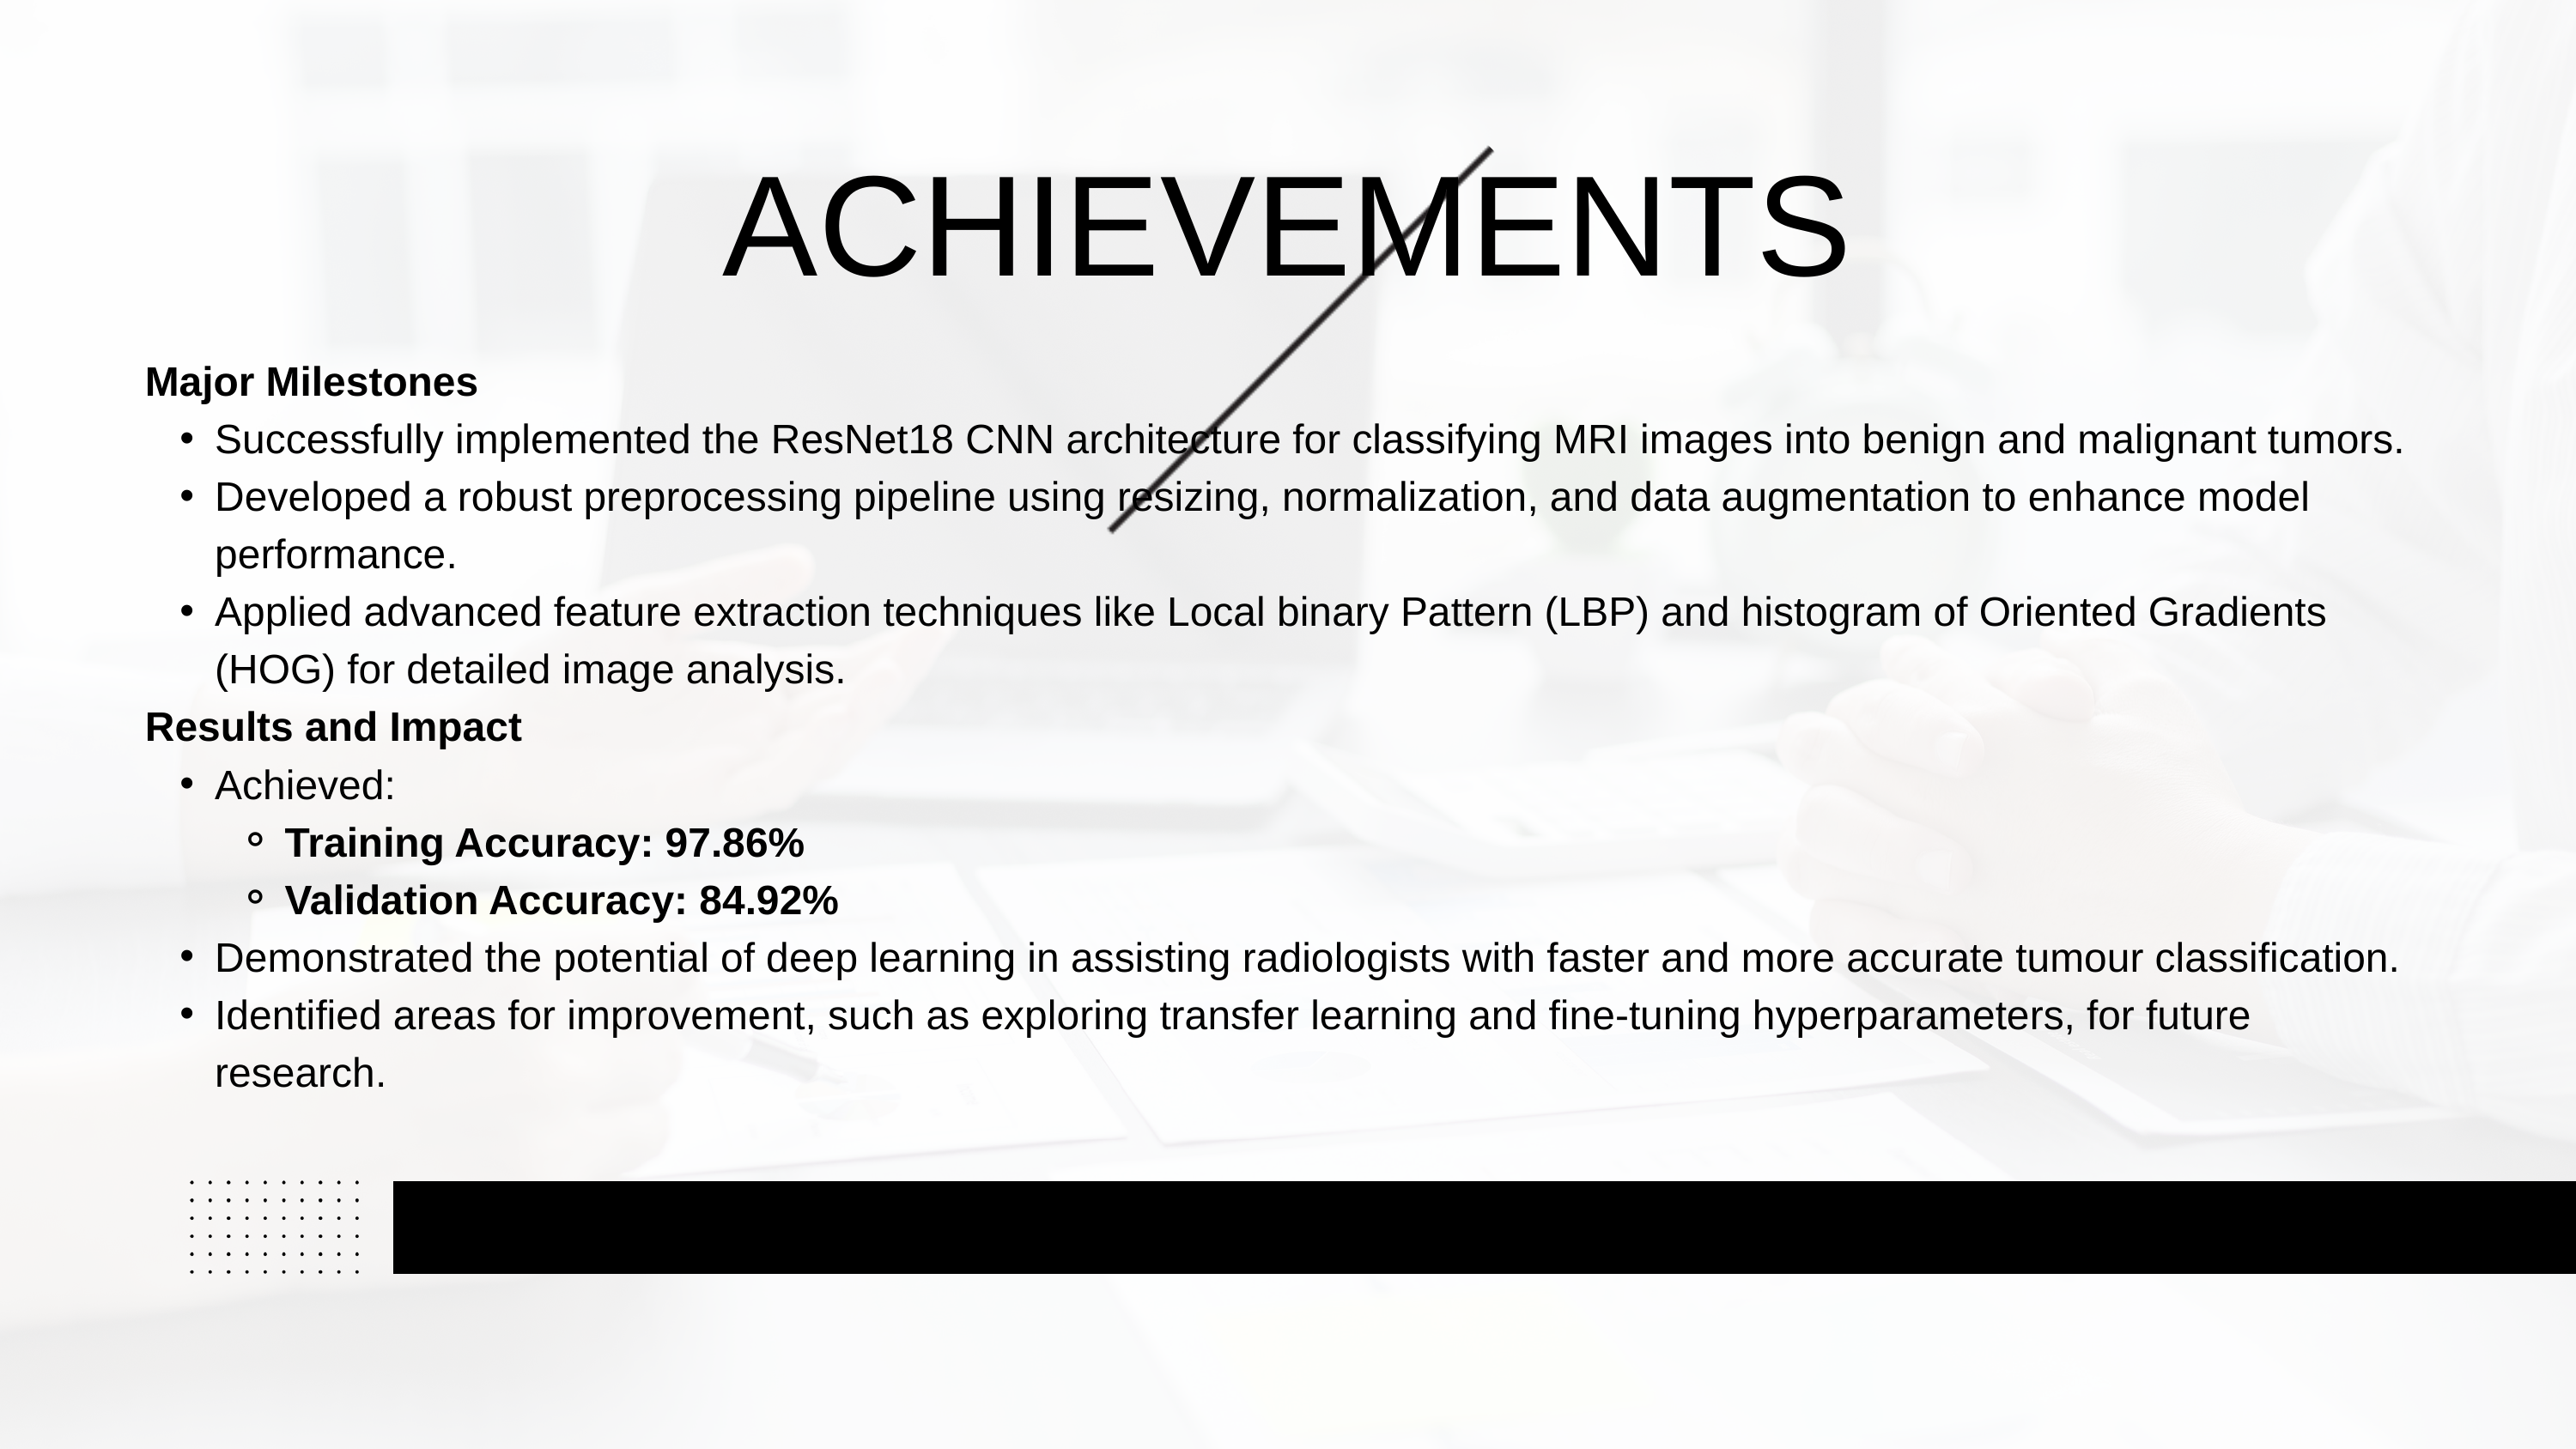

ACHIEVEMENTS
Major Milestones
Successfully implemented the ResNet18 CNN architecture for classifying MRI images into benign and malignant tumors.
Developed a robust preprocessing pipeline using resizing, normalization, and data augmentation to enhance model performance.
Applied advanced feature extraction techniques like Local binary Pattern (LBP) and histogram of Oriented Gradients (HOG) for detailed image analysis.
Results and Impact
Achieved:
Training Accuracy: 97.86%
Validation Accuracy: 84.92%
Demonstrated the potential of deep learning in assisting radiologists with faster and more accurate tumour classification.
Identified areas for improvement, such as exploring transfer learning and fine-tuning hyperparameters, for future research.